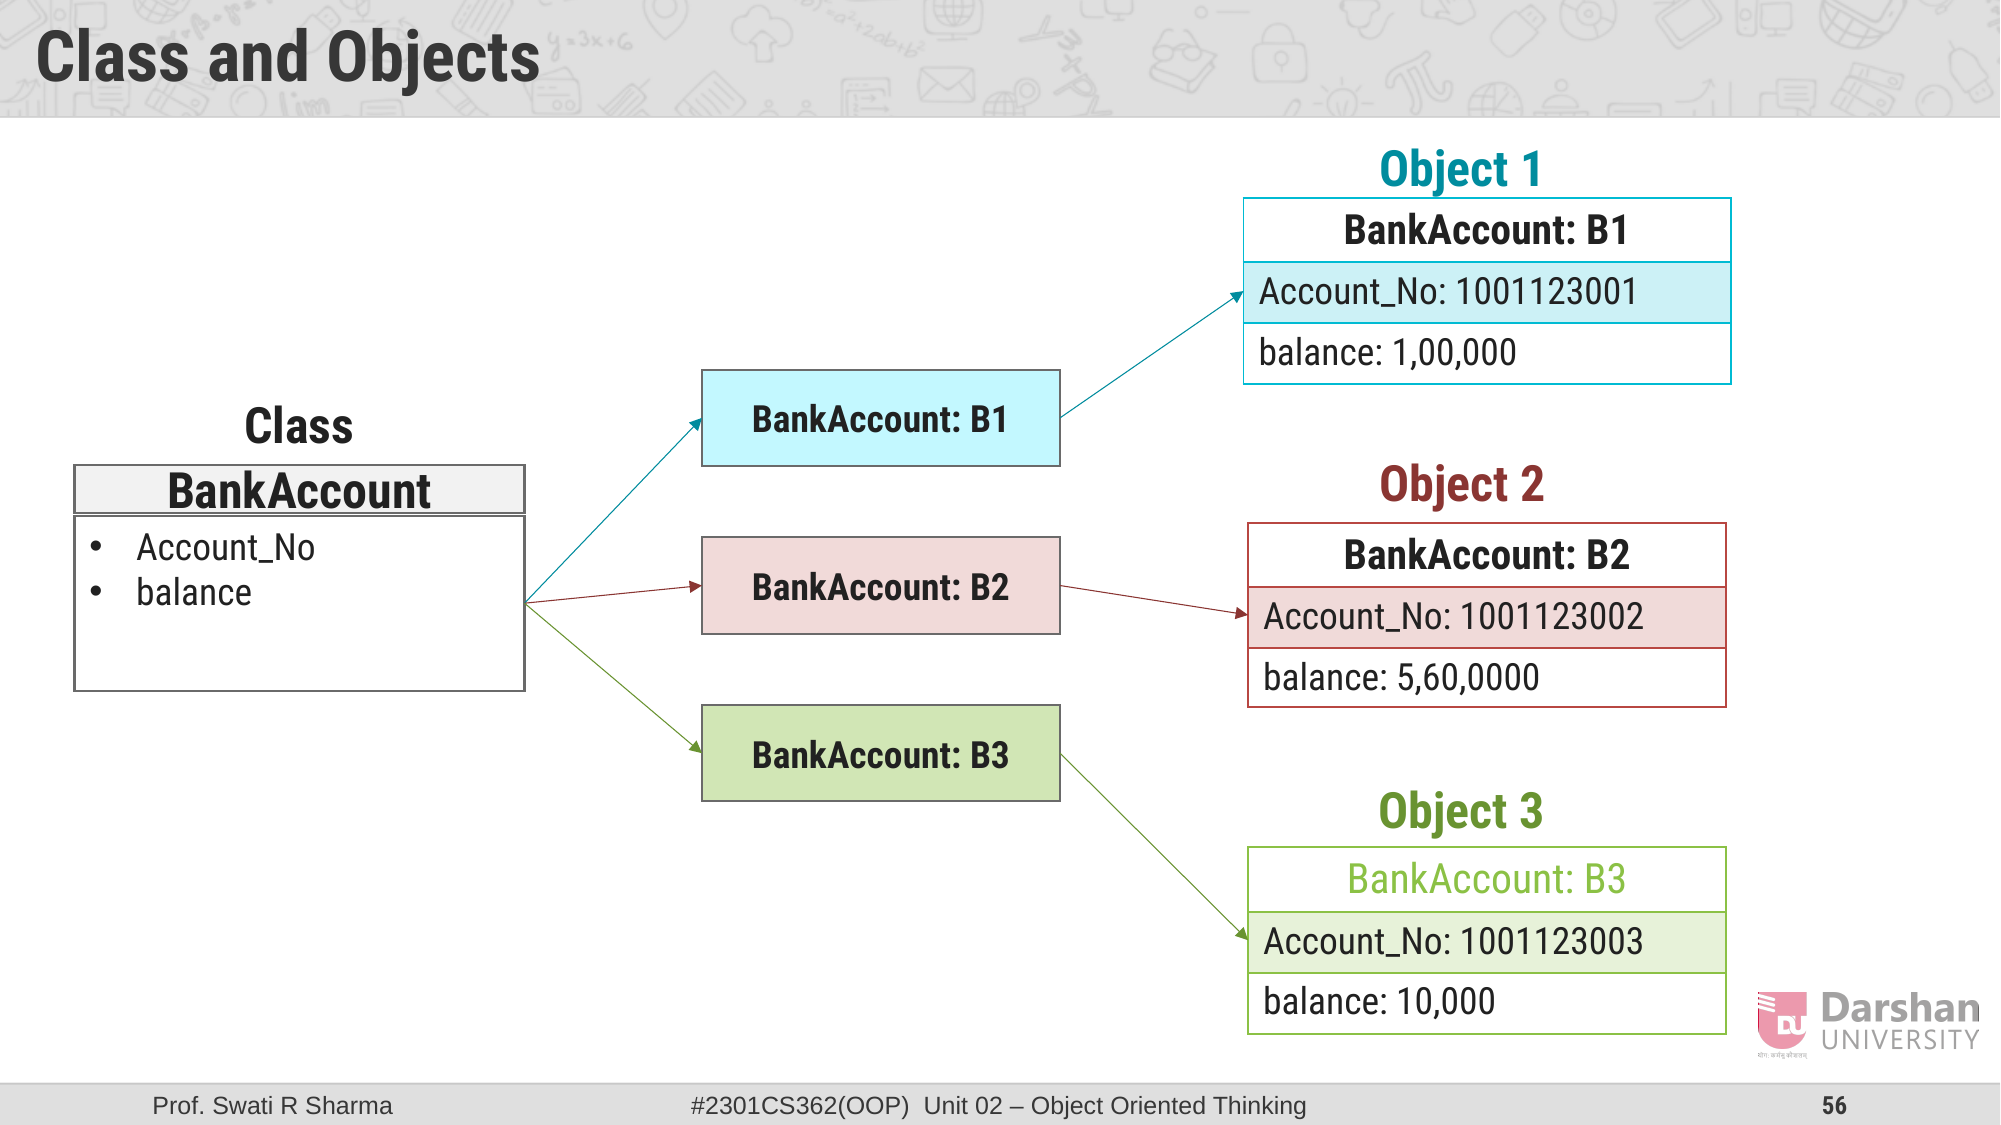

# Class and Objects
Object 1
| BankAccount: B1 |
| --- |
| Account\_No: 1001123001 |
| balance: 1,00,000 |
BankAccount: B1
Class
Object 2
BankAccount
Account_No
balance
| BankAccount: B2 |
| --- |
| Account\_No: 1001123002 |
| balance: 5,60,0000 |
BankAccount: B2
BankAccount: B3
Object 3
| BankAccount: B3 |
| --- |
| Account\_No: 1001123003 |
| balance: 10,000 |